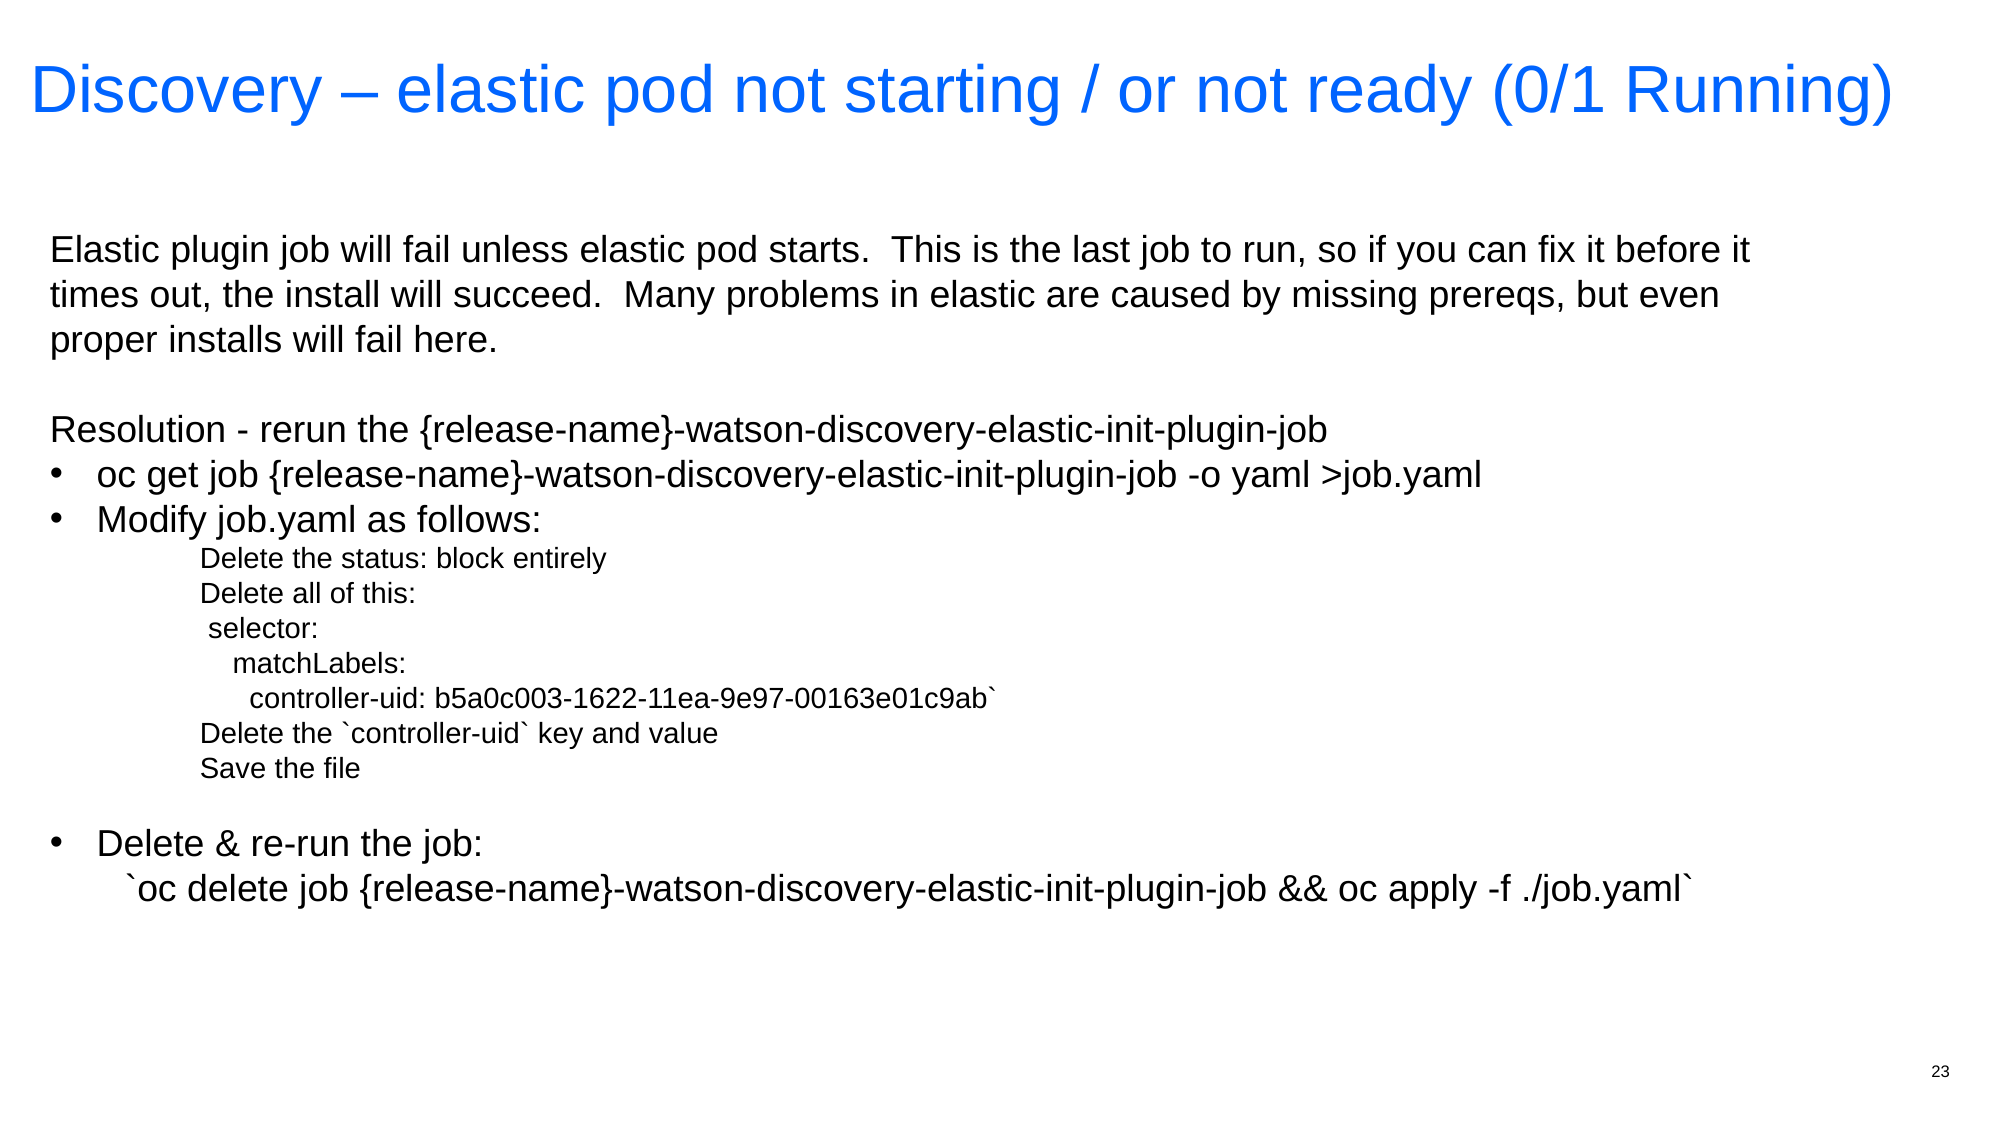

Discovery – elastic pod not starting / or not ready (0/1 Running)
Elastic plugin job will fail unless elastic pod starts.  This is the last job to run, so if you can fix it before it times out, the install will succeed.  Many problems in elastic are caused by missing prereqs, but even proper installs will fail here.

Resolution - rerun the {release-name}-watson-discovery-elastic-init-plugin-job
oc get job {release-name}-watson-discovery-elastic-init-plugin-job -o yaml >job.yaml
Modify job.yaml as follows:
Delete the status: block entirely
Delete all of this:
 selector:
    matchLabels:
      controller-uid: b5a0c003-1622-11ea-9e97-00163e01c9ab`
Delete the `controller-uid` key and value
Save the file

Delete & re-run the job:
`oc delete job {release-name}-watson-discovery-elastic-init-plugin-job && oc apply -f ./job.yaml`

23